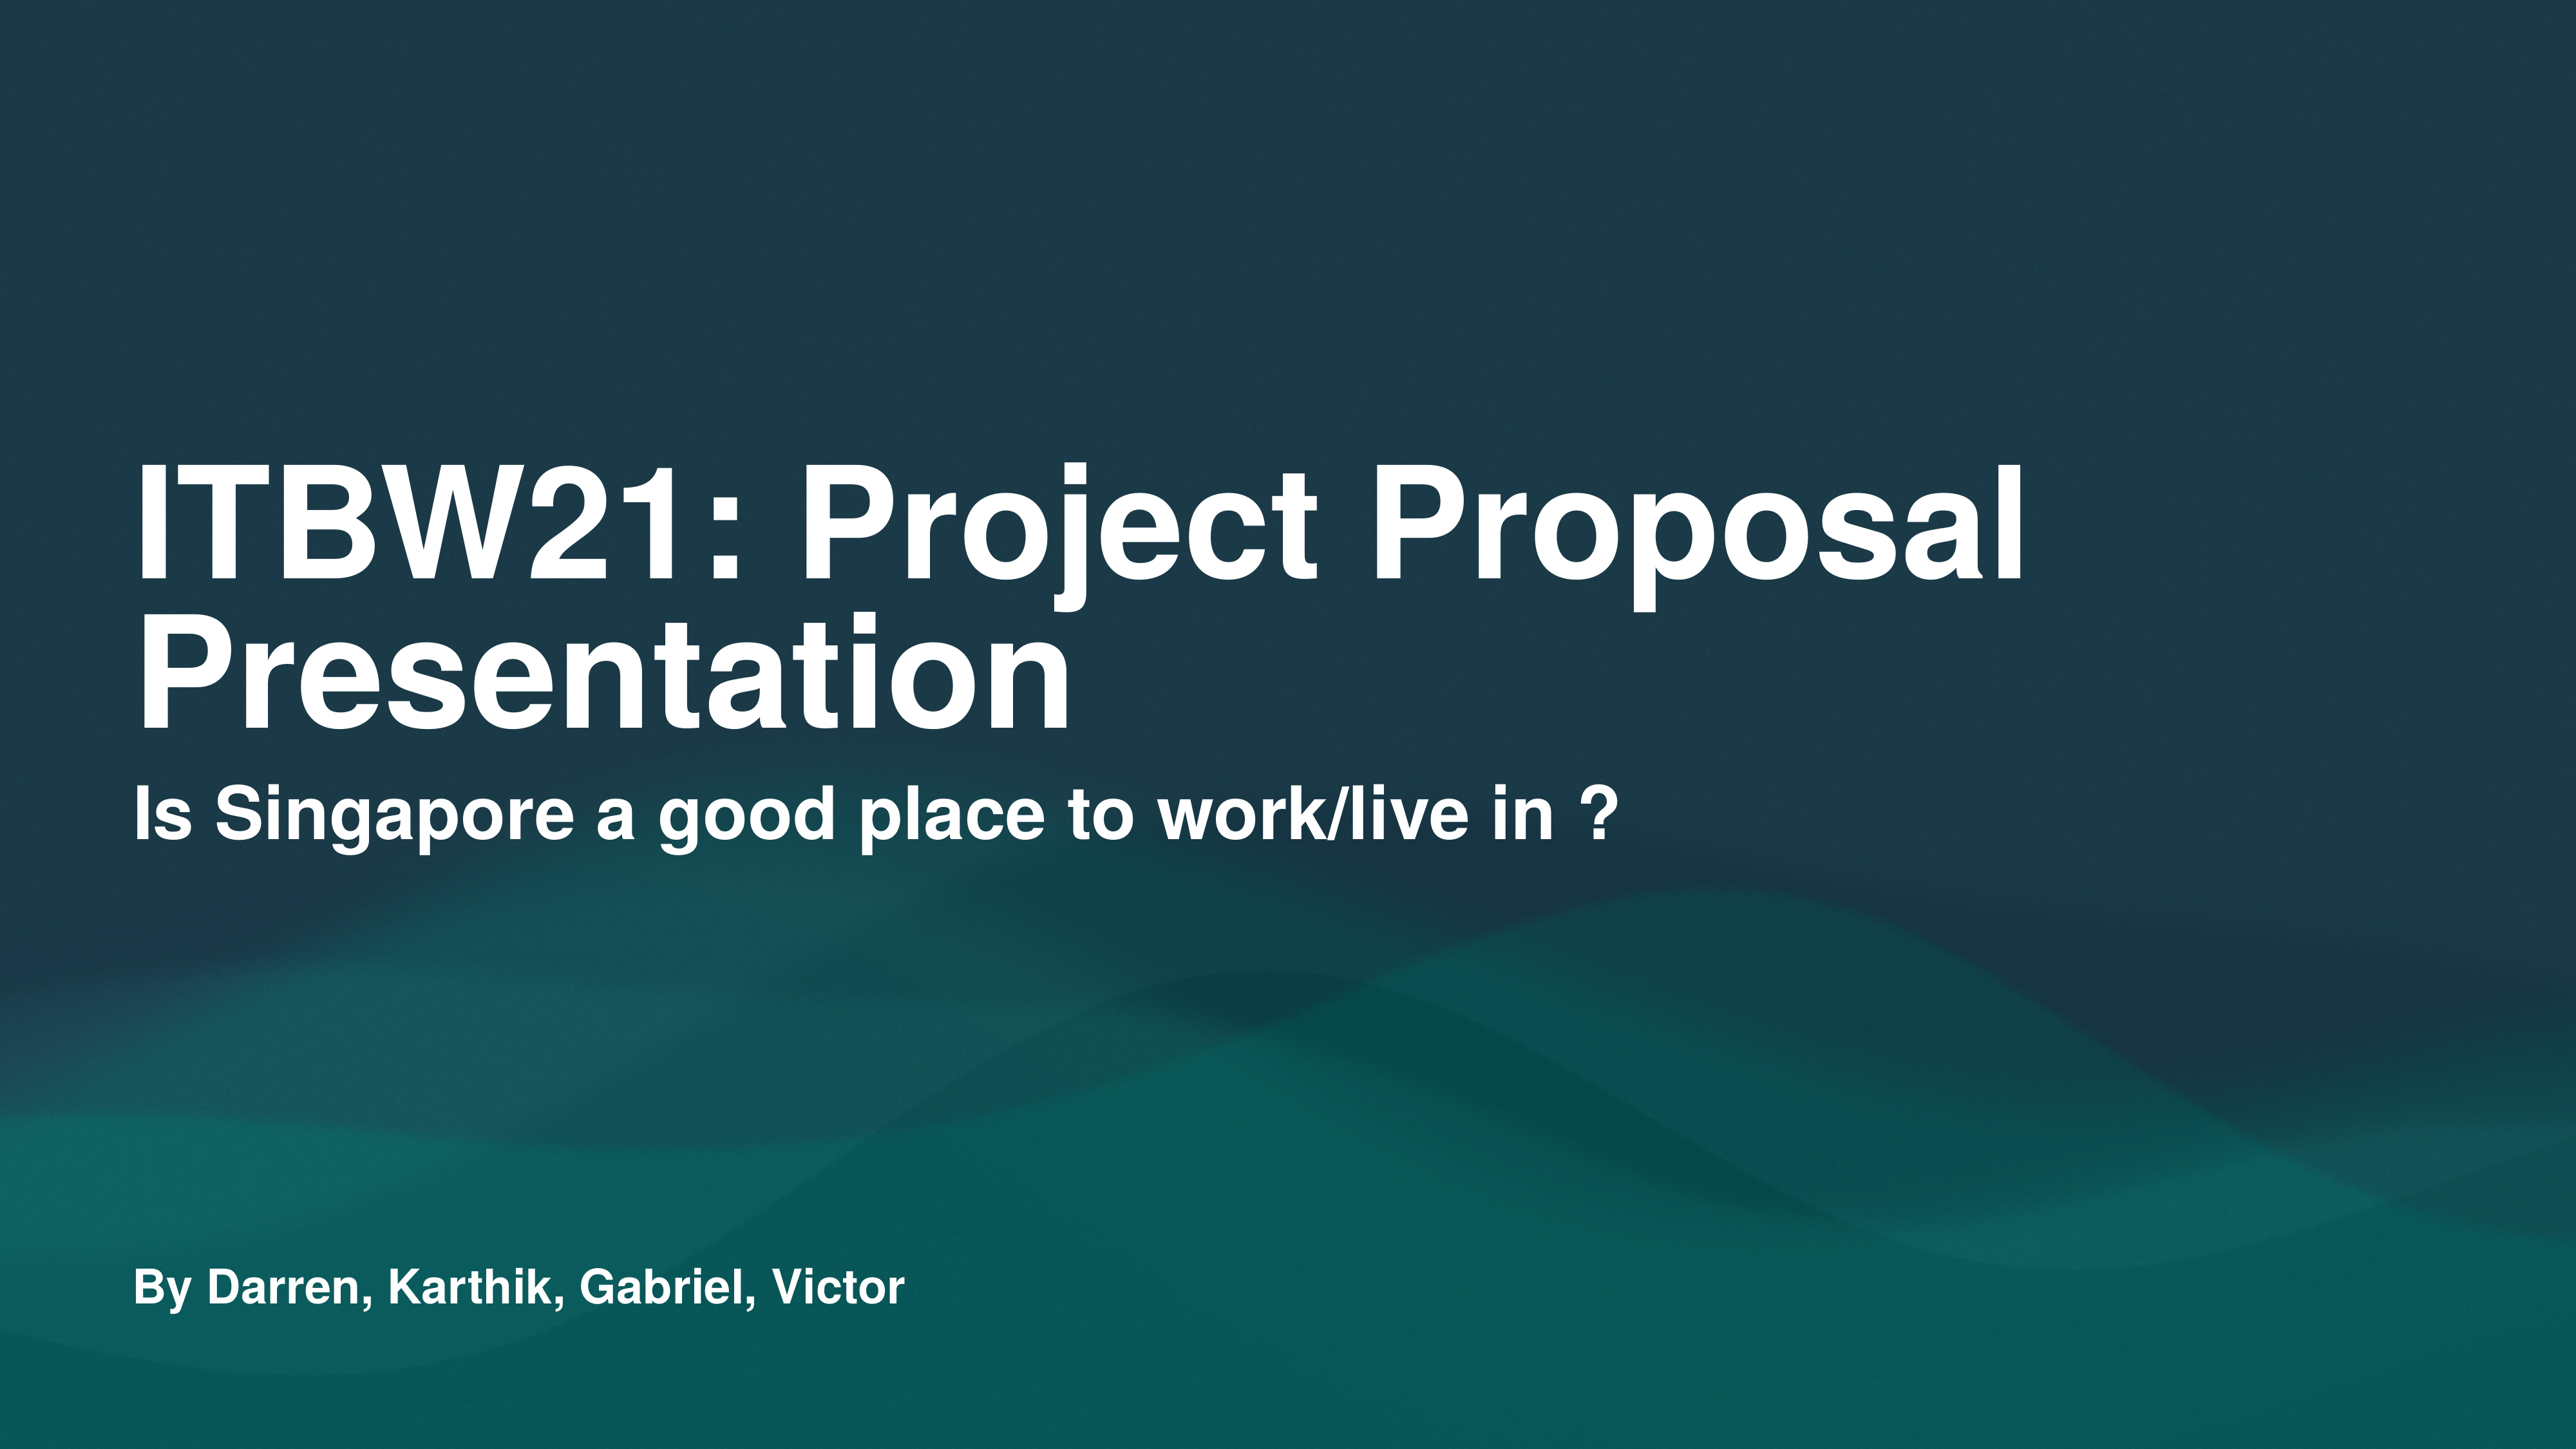

ITBW21: Project Proposal Presentation
Is Singapore a good place to work/live in ?
By Darren, Karthik, Gabriel, Victor